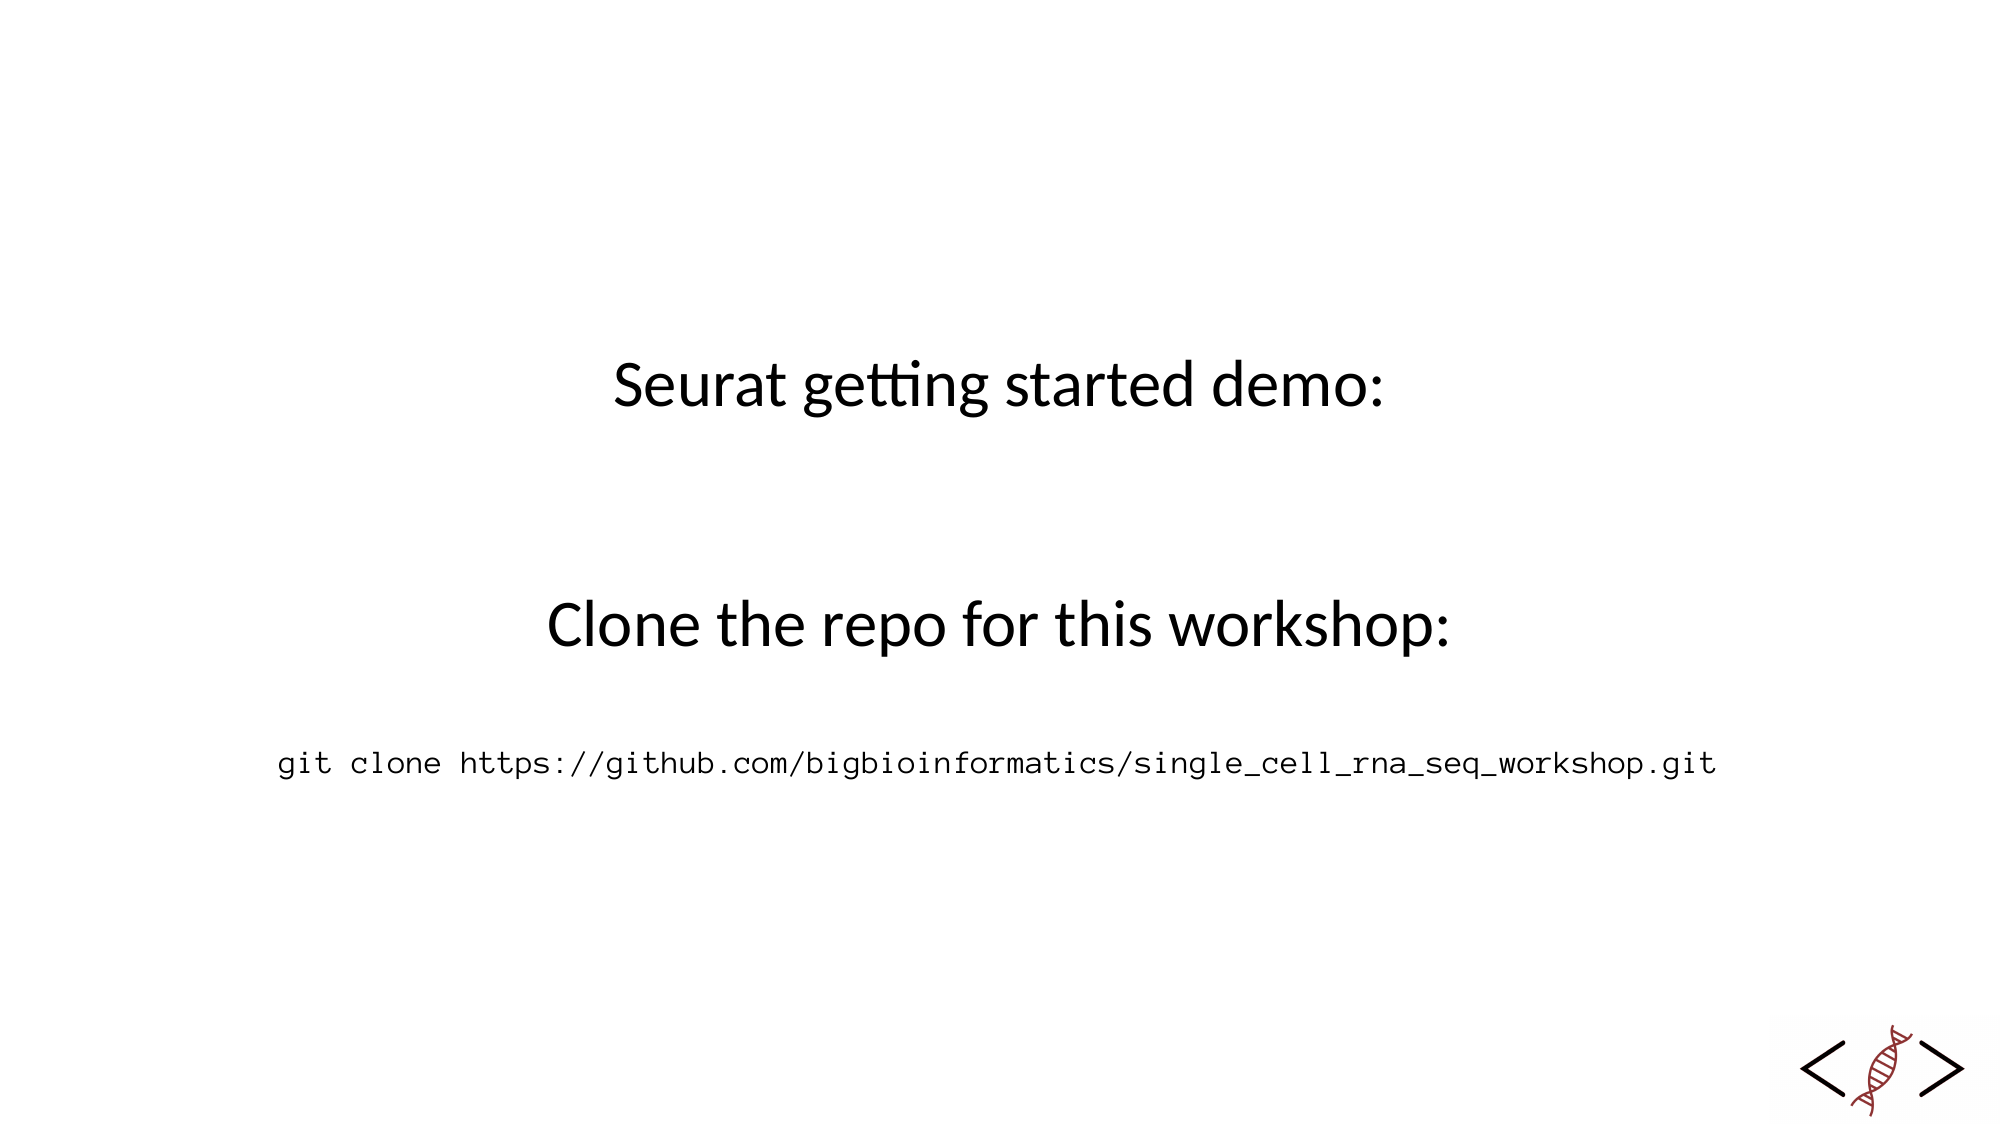

Seurat getting started demo:

Clone the repo for this workshop:

git clone https://github.com/bigbioinformatics/single_cell_rna_seq_workshop.git